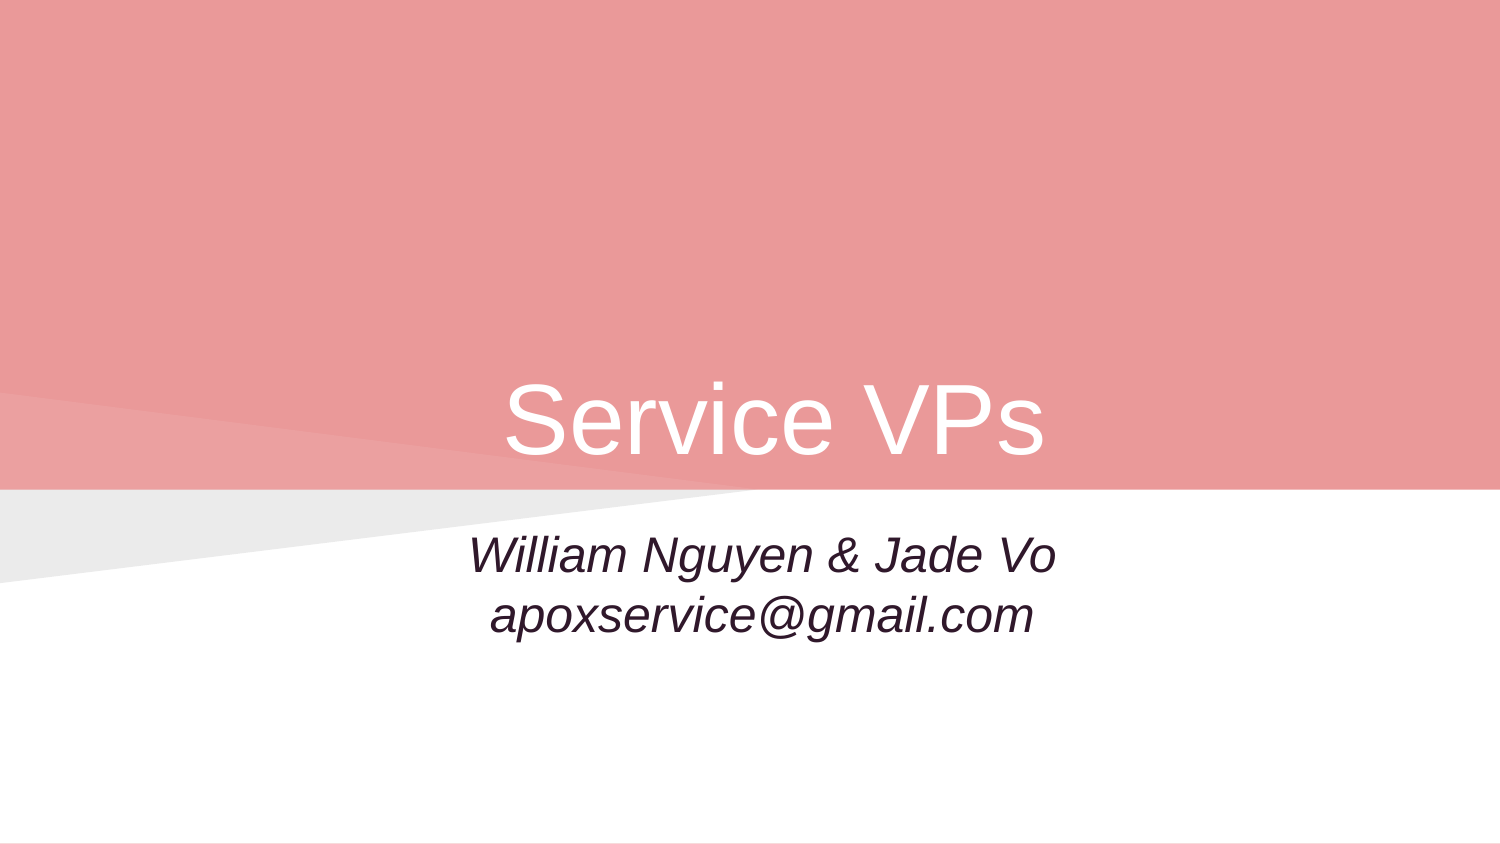

# Service VPs
William Nguyen & Jade Vo
apoxservice@gmail.com